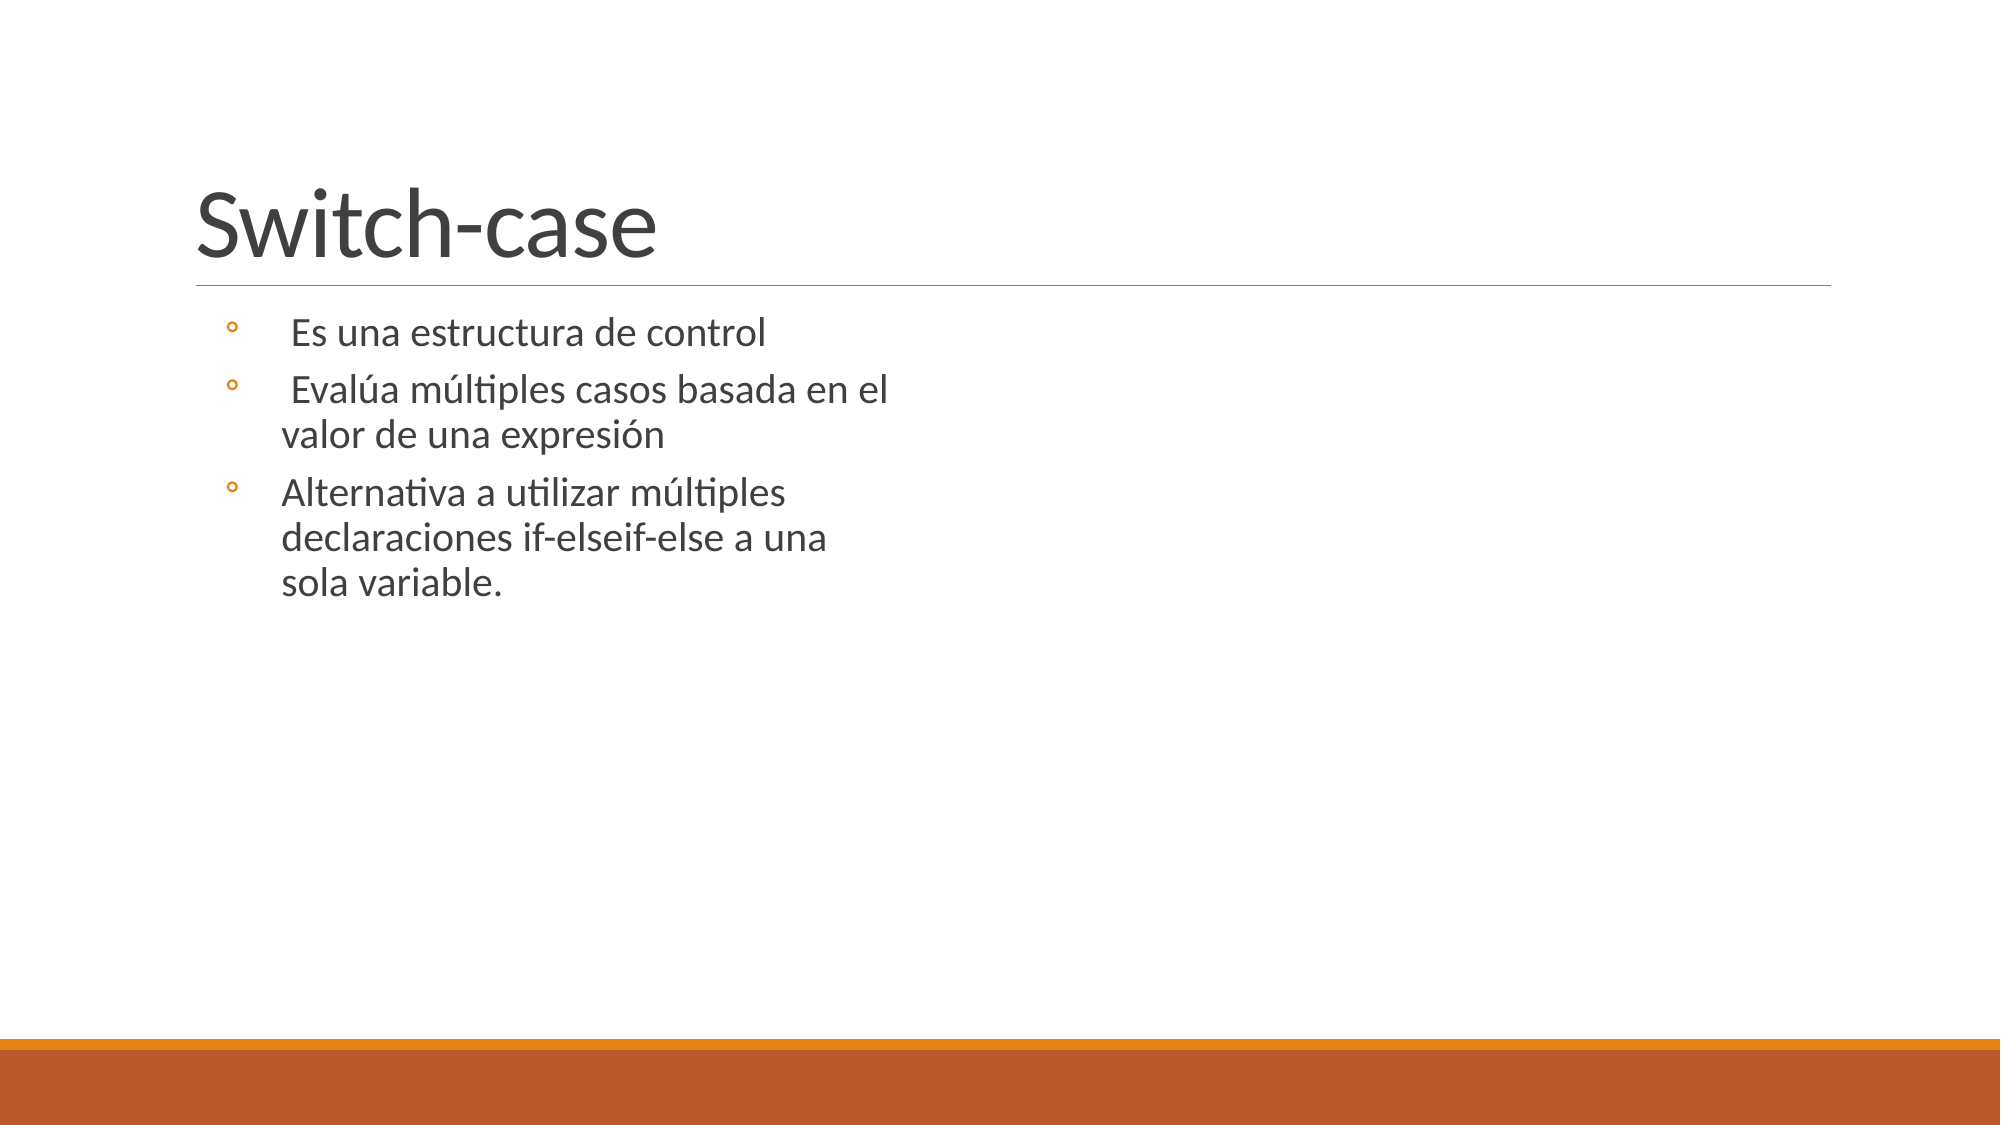

# Switch-case
 Es una estructura de control
 Evalúa múltiples casos basada en el valor de una expresión
Alternativa a utilizar múltiples declaraciones if-elseif-else a una sola variable.